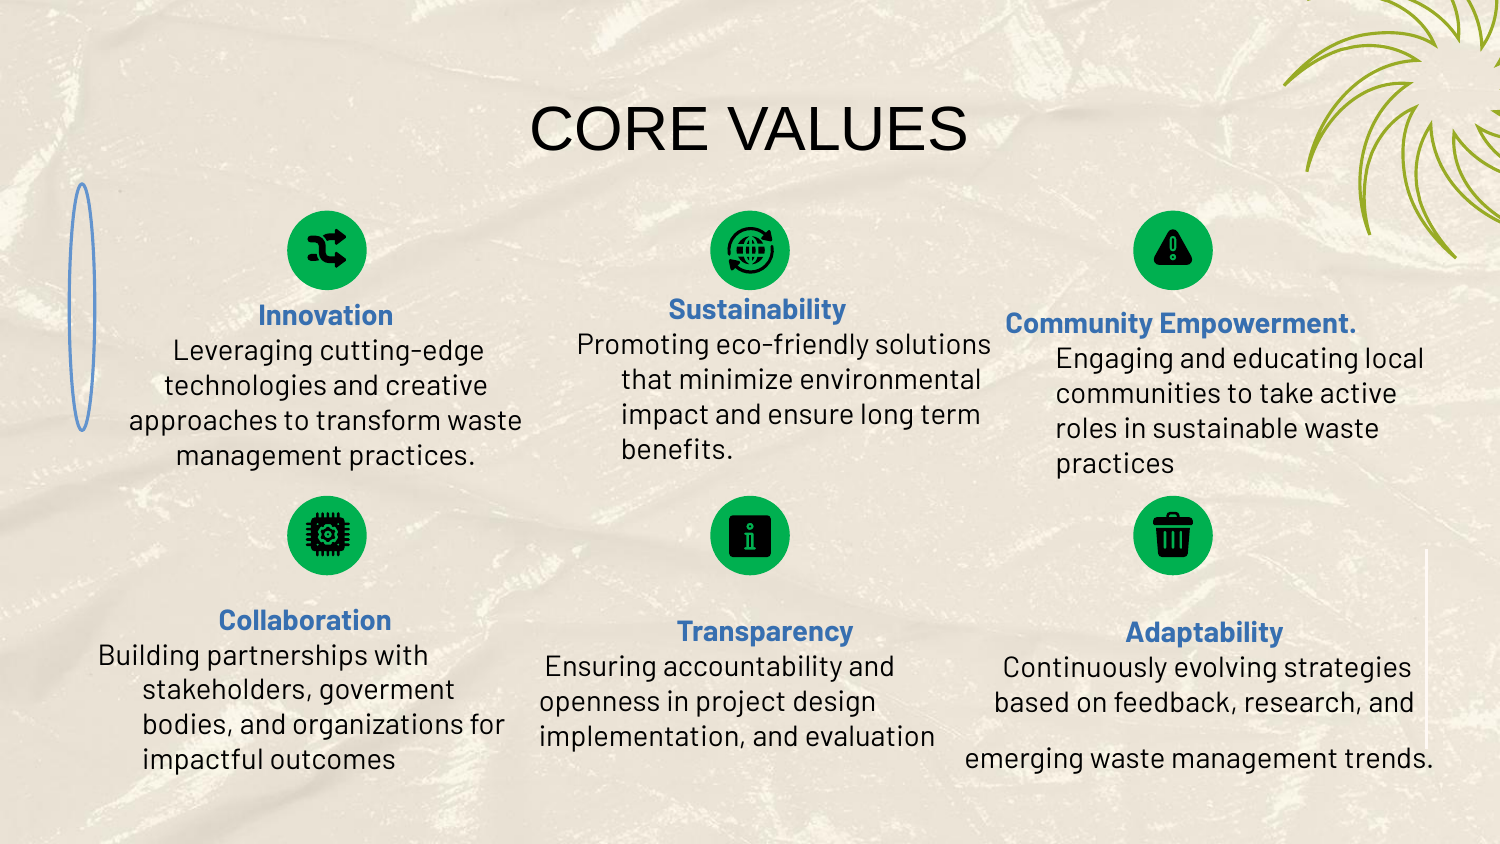

# CORE VALUES

IDNTIT
                 Sustainability
 Promoting eco-friendly solutions that minimize environmental impact and ensure long term benefits.

Innovation
 Leveraging cutting-edge technologies and creative approaches to transform waste management practices.
Community Empowerment. Engaging and educating local communities to take active roles in sustainable waste practices

SENSOR

PANEL ADMIN
Adaptability
 Continuously evolving strategies based on feedback, research, and emerging waste management trends.
                        Transparency
 Ensuring accountability and openness in project design implementation, and evaluation​
                      Collaboration
 Building partnerships with stakeholders, goverment bodies, and organizations for impactful outcomes

BOXED
NOTIFICATION